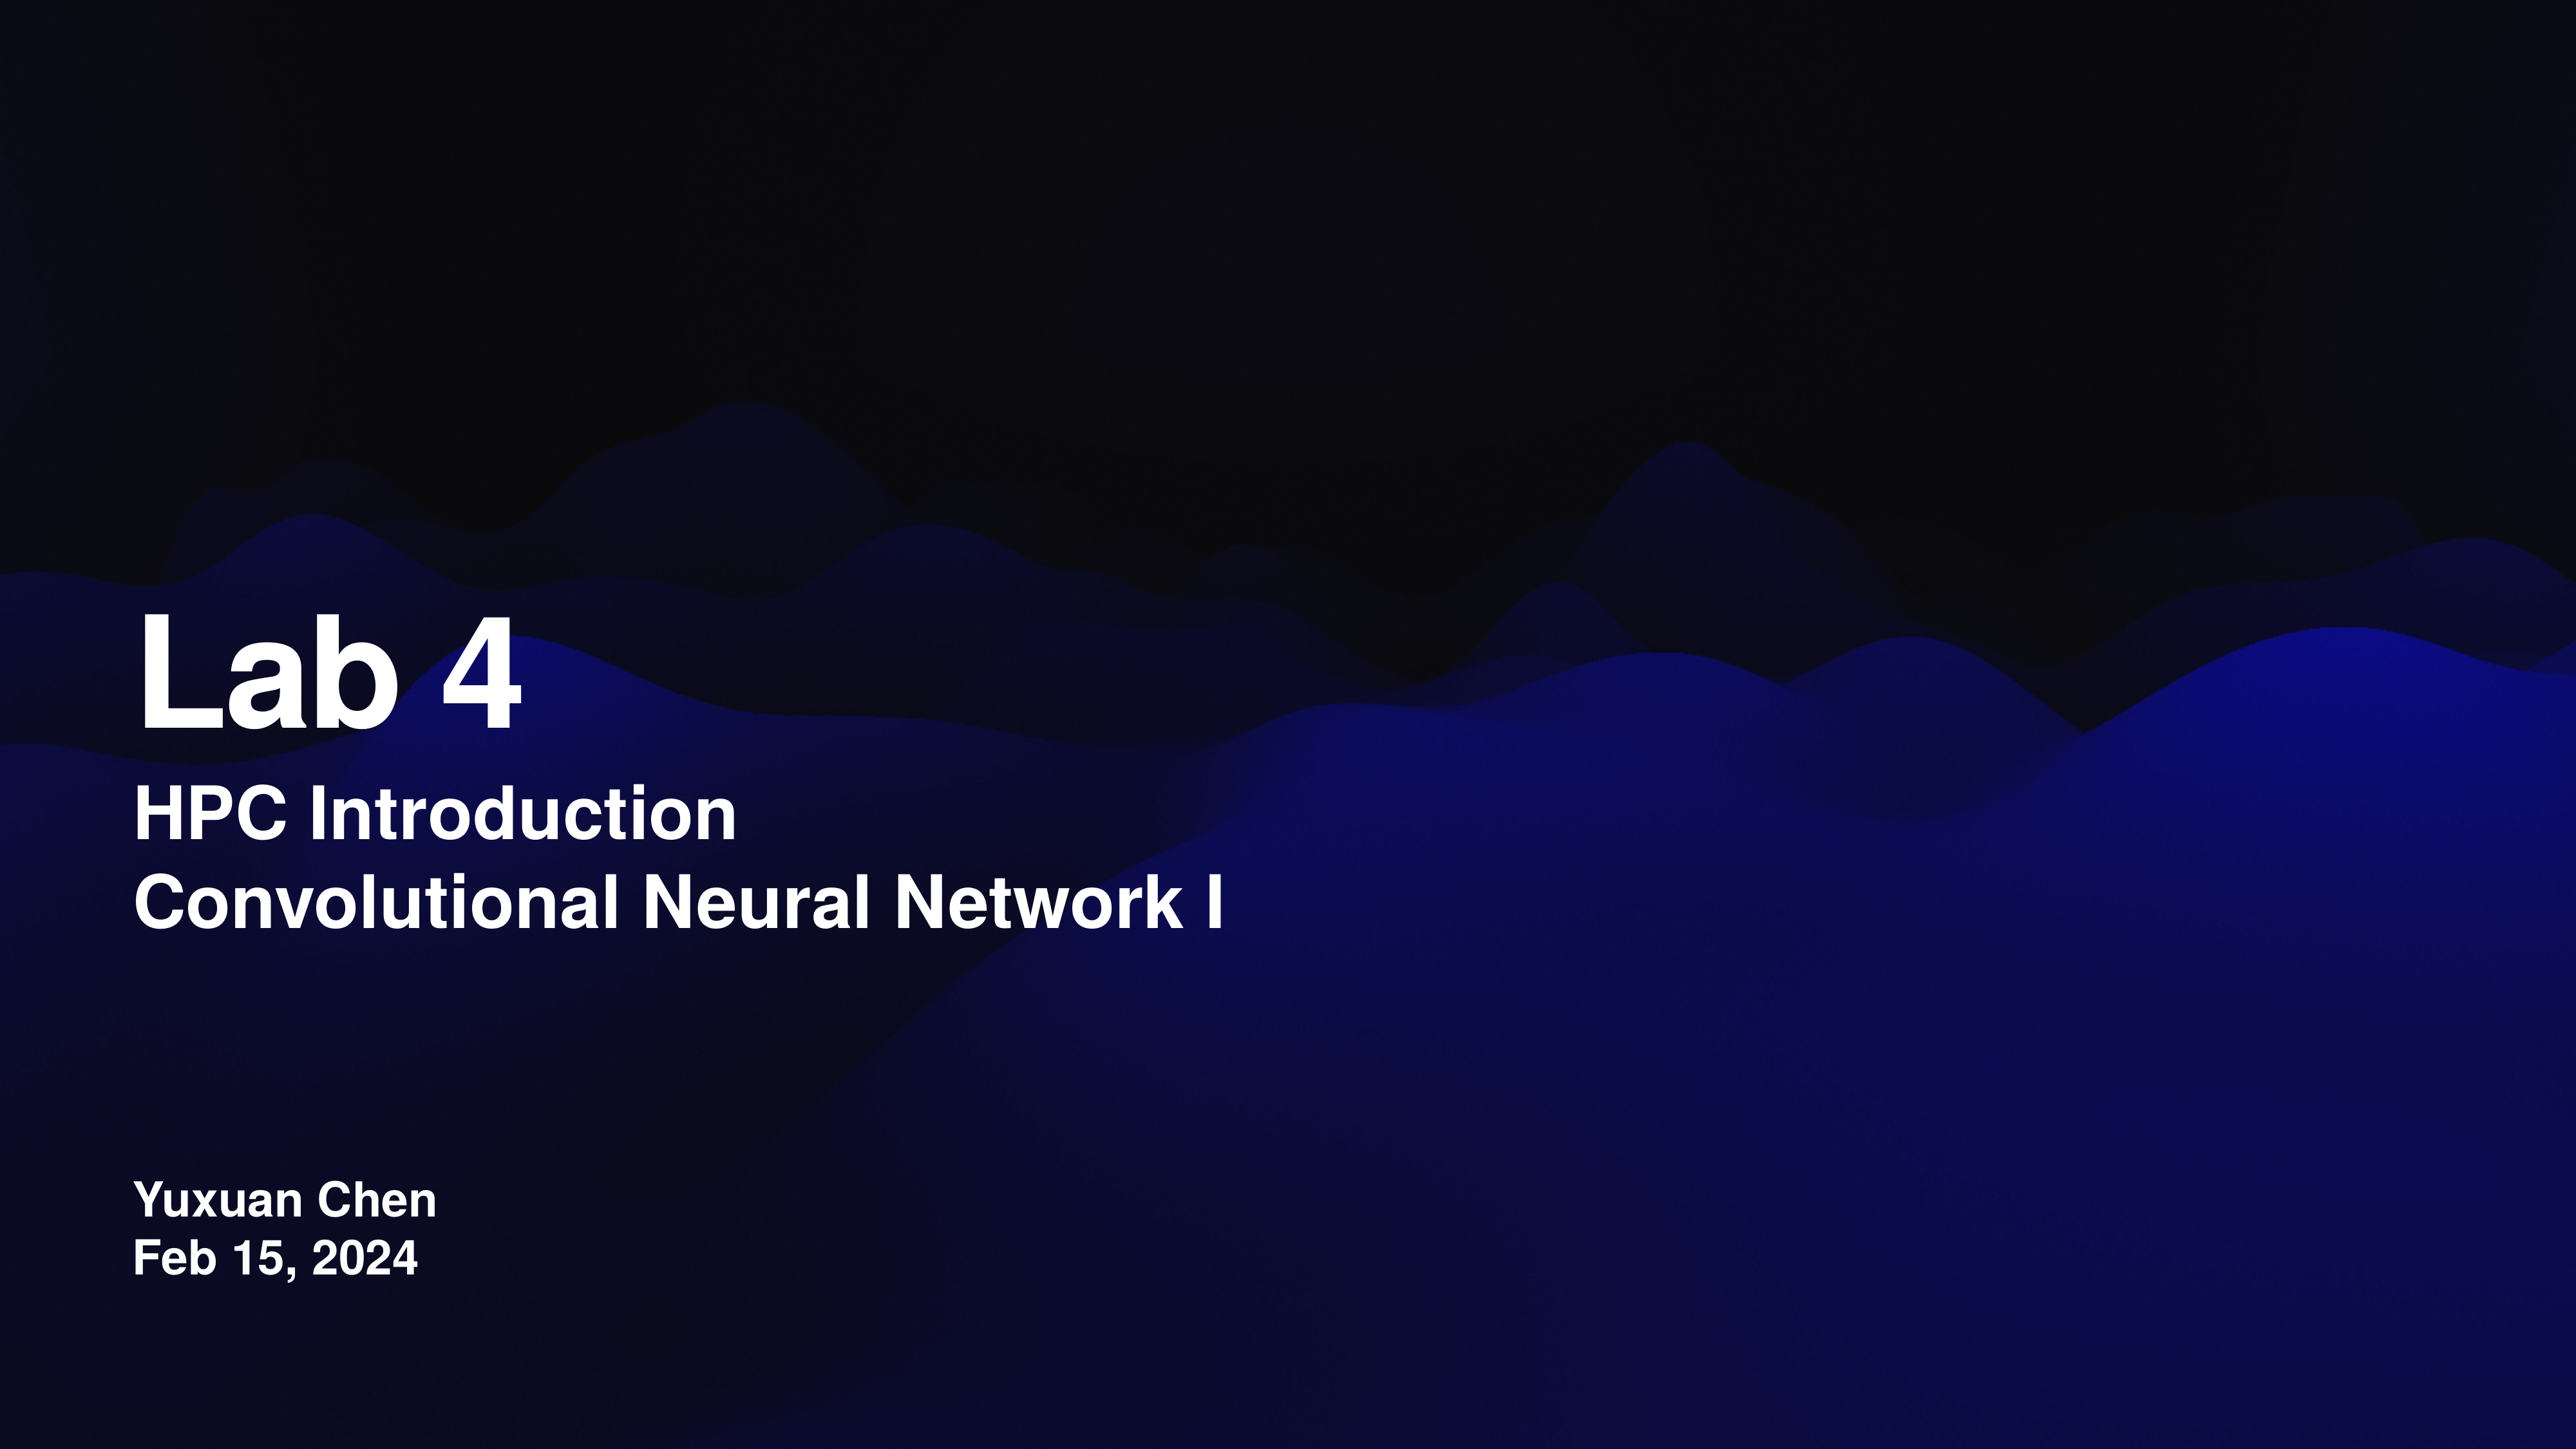

# Lab 4
HPC Introduction
Convolutional Neural Network I
Yuxuan Chen
Feb 15, 2024